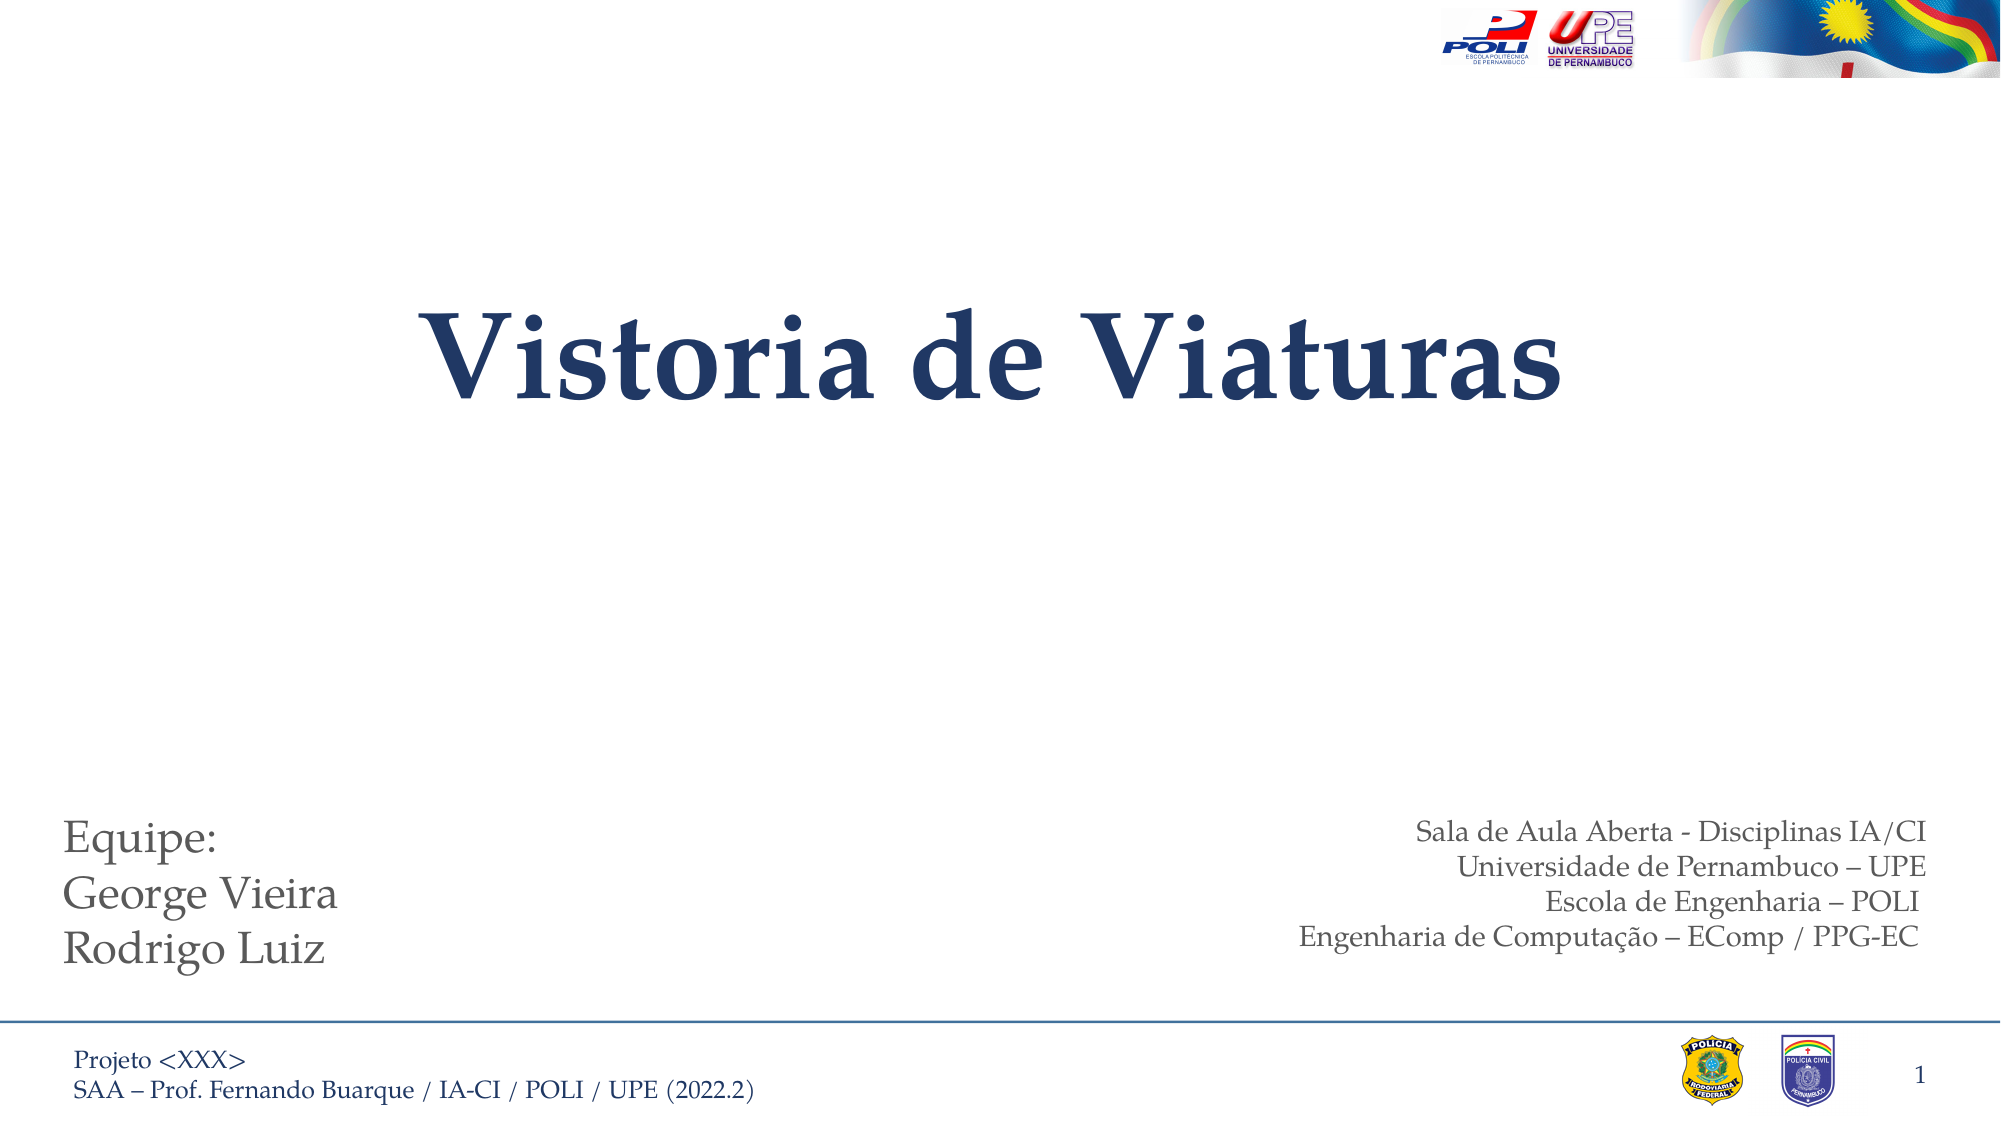

# Vistoria de Viaturas
Equipe:
George Vieira
Rodrigo Luiz